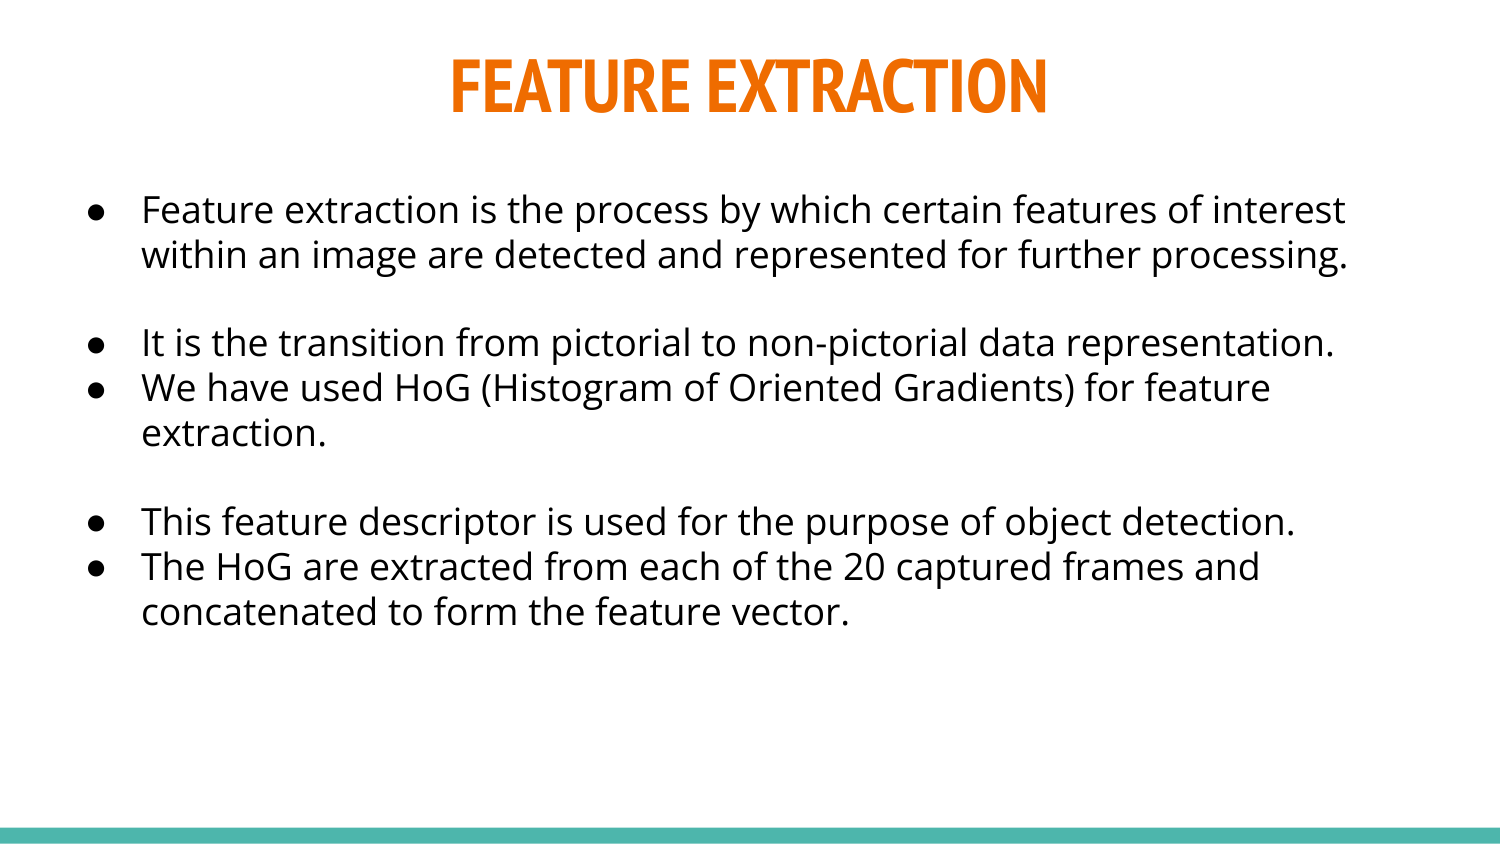

# FEATURE EXTRACTION
Feature extraction is the process by which certain features of interest within an image are detected and represented for further processing.
It is the transition from pictorial to non-pictorial data representation.
We have used HoG (Histogram of Oriented Gradients) for feature extraction.
This feature descriptor is used for the purpose of object detection.
The HoG are extracted from each of the 20 captured frames and concatenated to form the feature vector.